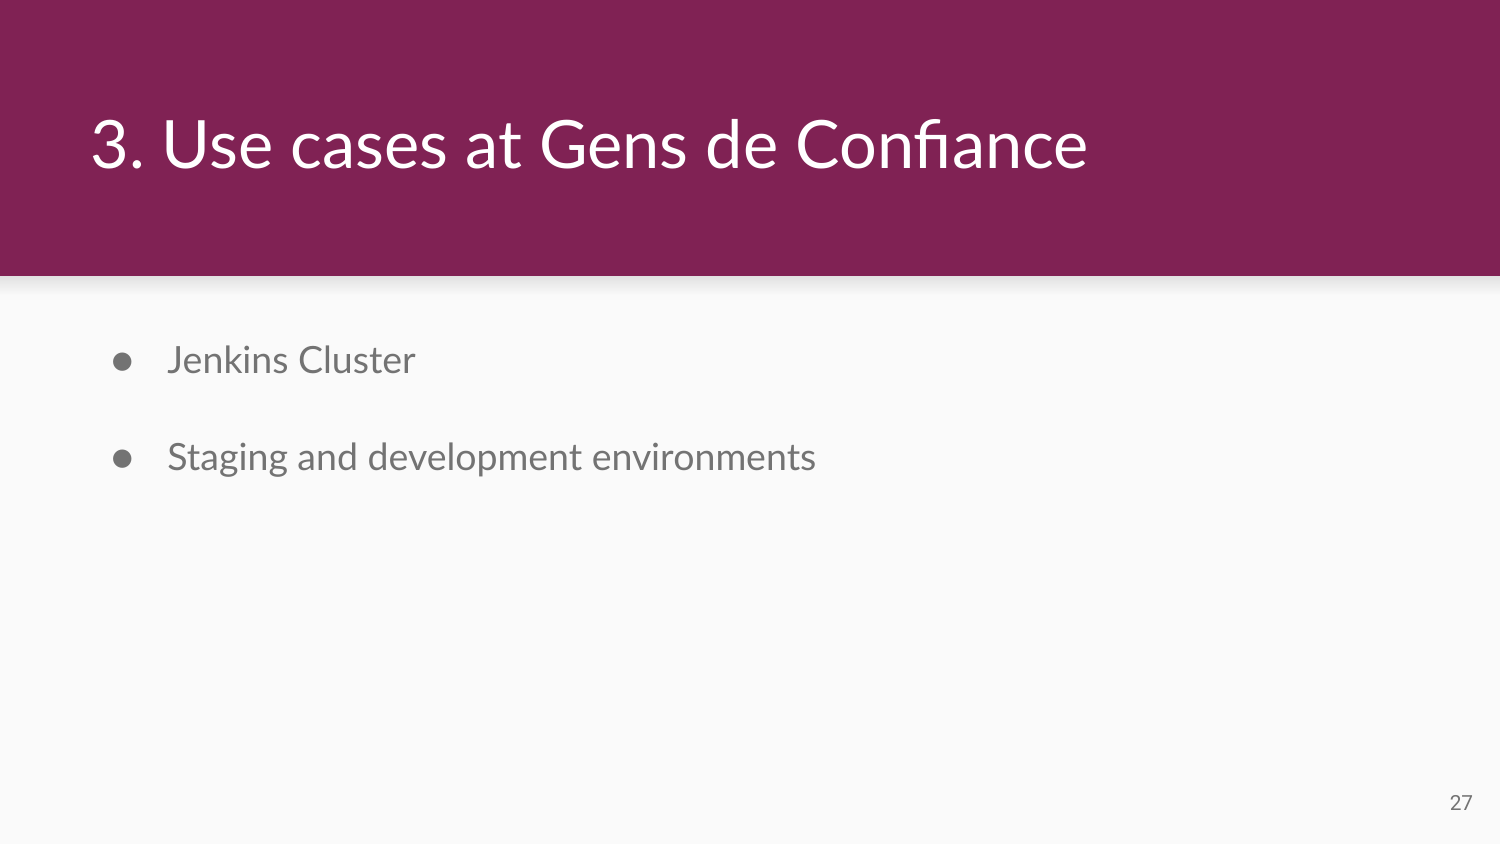

# 3. Use cases at Gens de Confiance
Jenkins Cluster
Staging and development environments
27